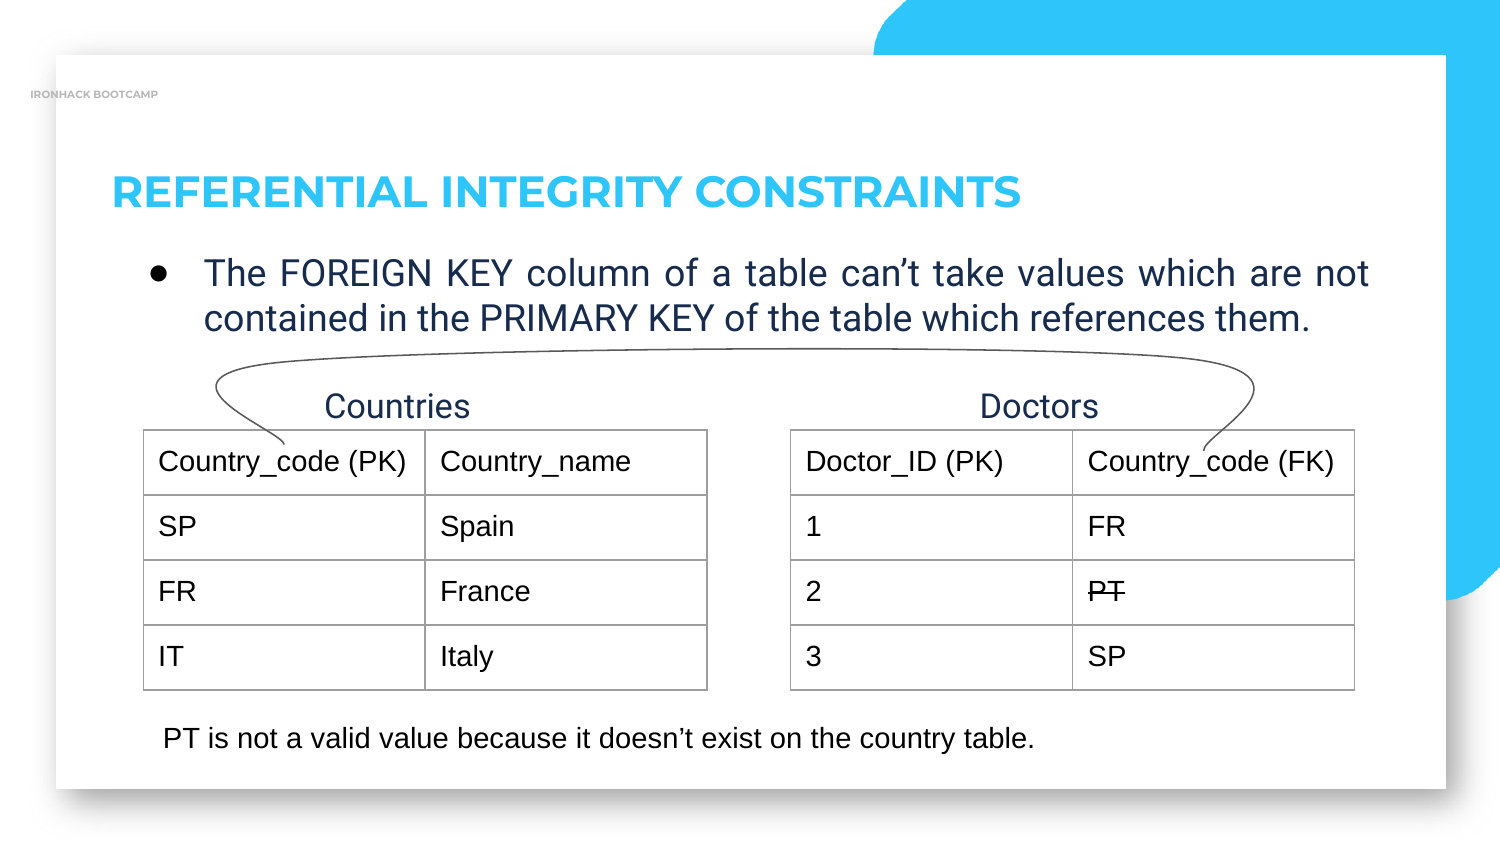

IRONHACK BOOTCAMP
REFERENTIAL INTEGRITY CONSTRAINTS

The FOREIGN KEY column of a table can’t take values which are not contained in the PRIMARY KEY of the table which references them.

                       Countries                                                            Doctors

| Country\_code (PK) | Country\_name |
| --- | --- |
| SP | Spain |
| FR | France |
| IT | Italy |
| Doctor\_ID (PK) | Country\_code (FK) |
| --- | --- |
| 1 | FR |
| 2 | PT |
| 3 | SP |
PT is not a valid value because it doesn’t exist on the country table.